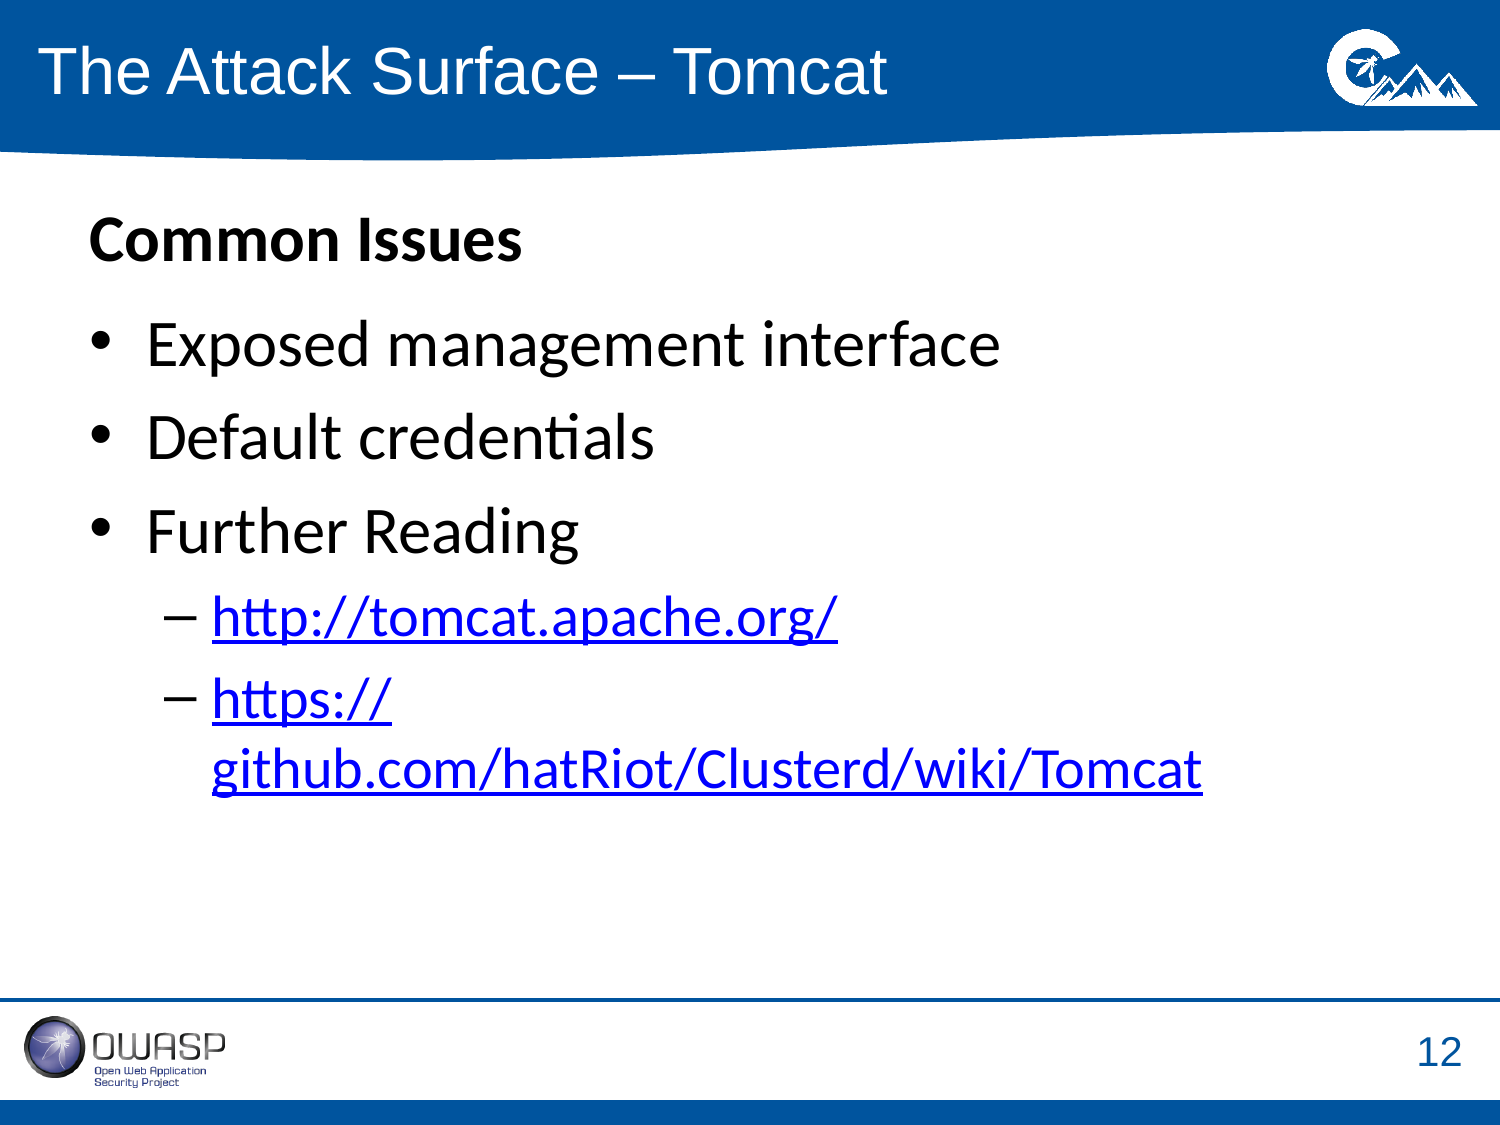

# The Attack Surface – Tomcat
Common Issues
Exposed management interface
Default credentials
Further Reading
http://tomcat.apache.org/
https://github.com/hatRiot/Clusterd/wiki/Tomcat